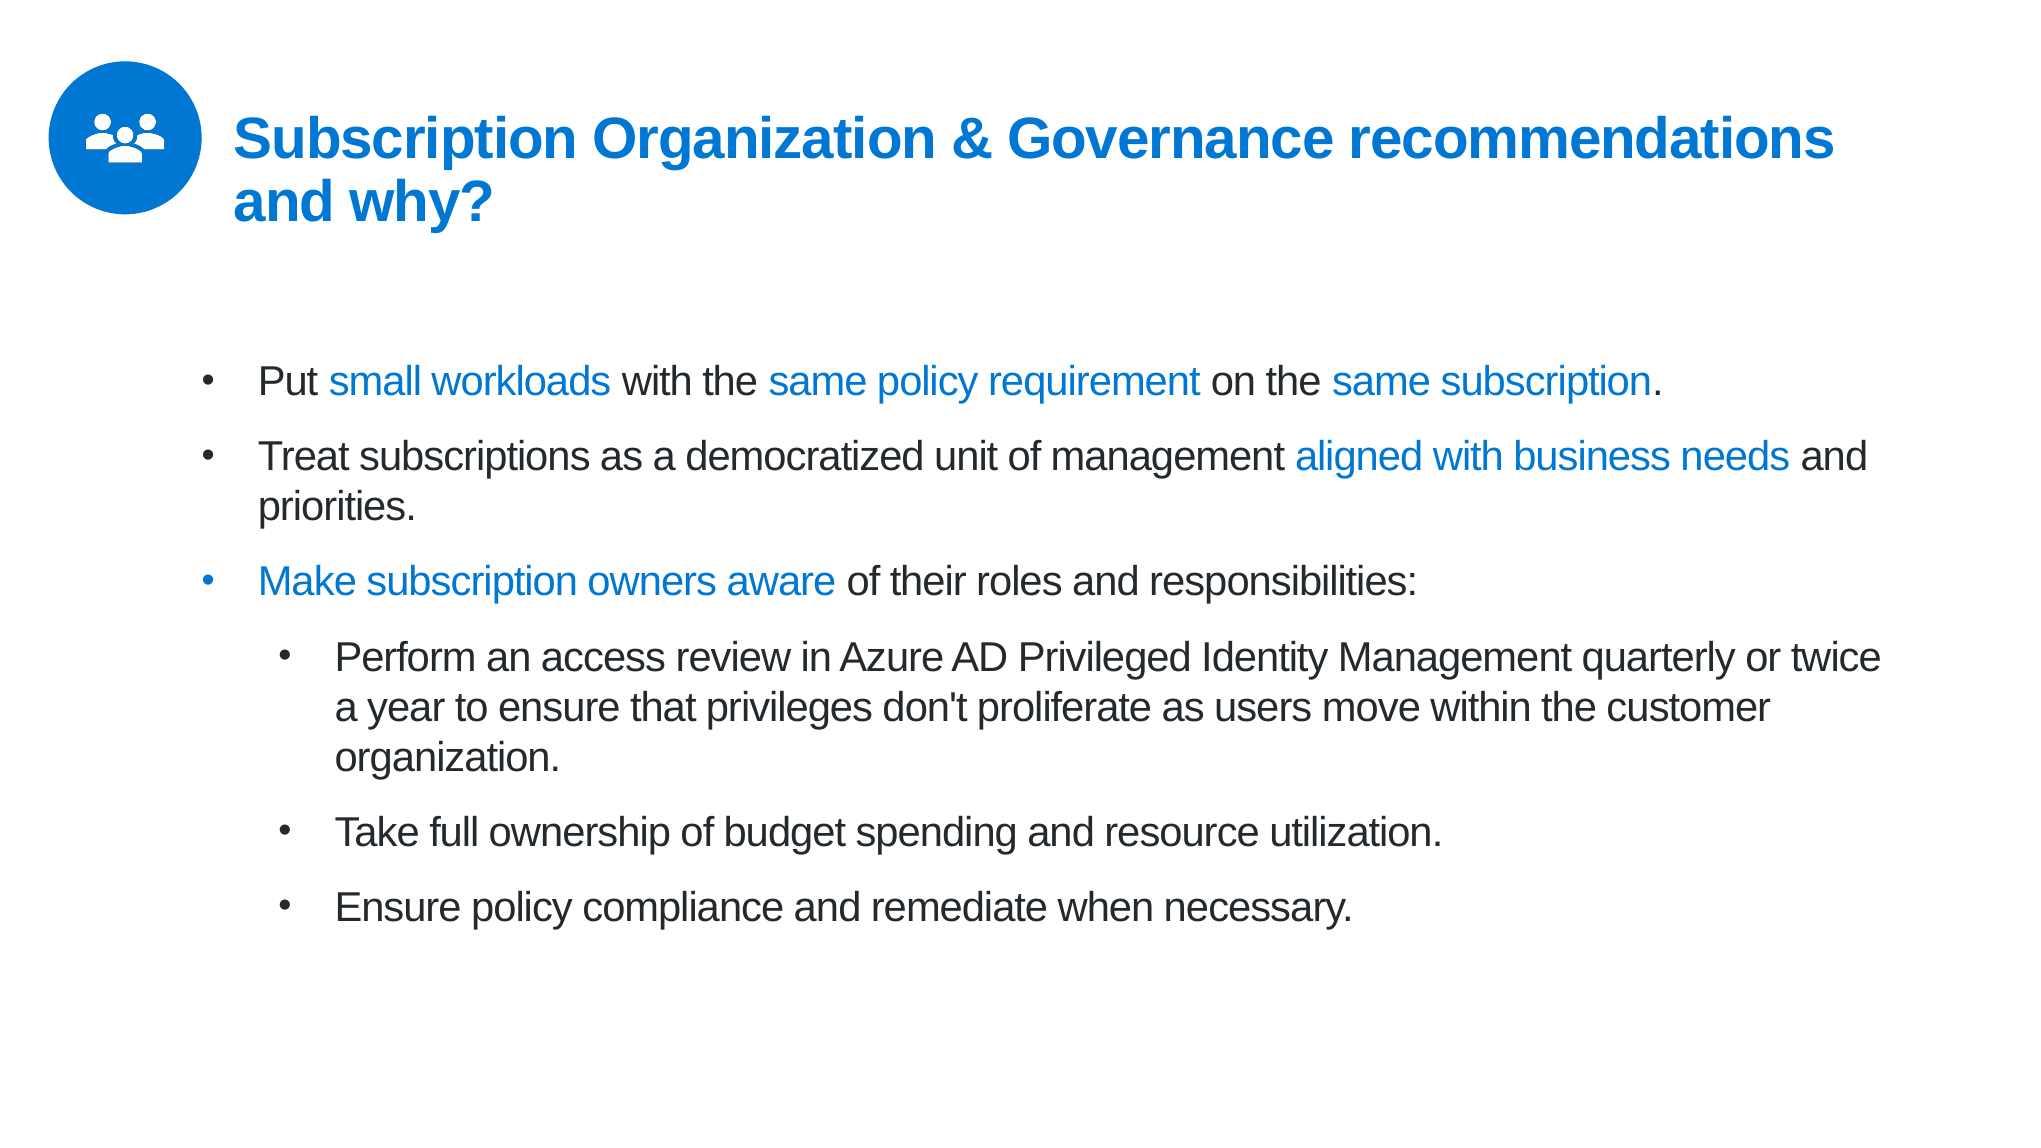

# Subscription Organization & Governance recommendations and why?
Put small workloads with the same policy requirement on the same subscription.
Treat subscriptions as a democratized unit of management aligned with business needs and priorities.
Make subscription owners aware of their roles and responsibilities:
Perform an access review in Azure AD Privileged Identity Management quarterly or twice a year to ensure that privileges don't proliferate as users move within the customer organization.
Take full ownership of budget spending and resource utilization.
Ensure policy compliance and remediate when necessary.